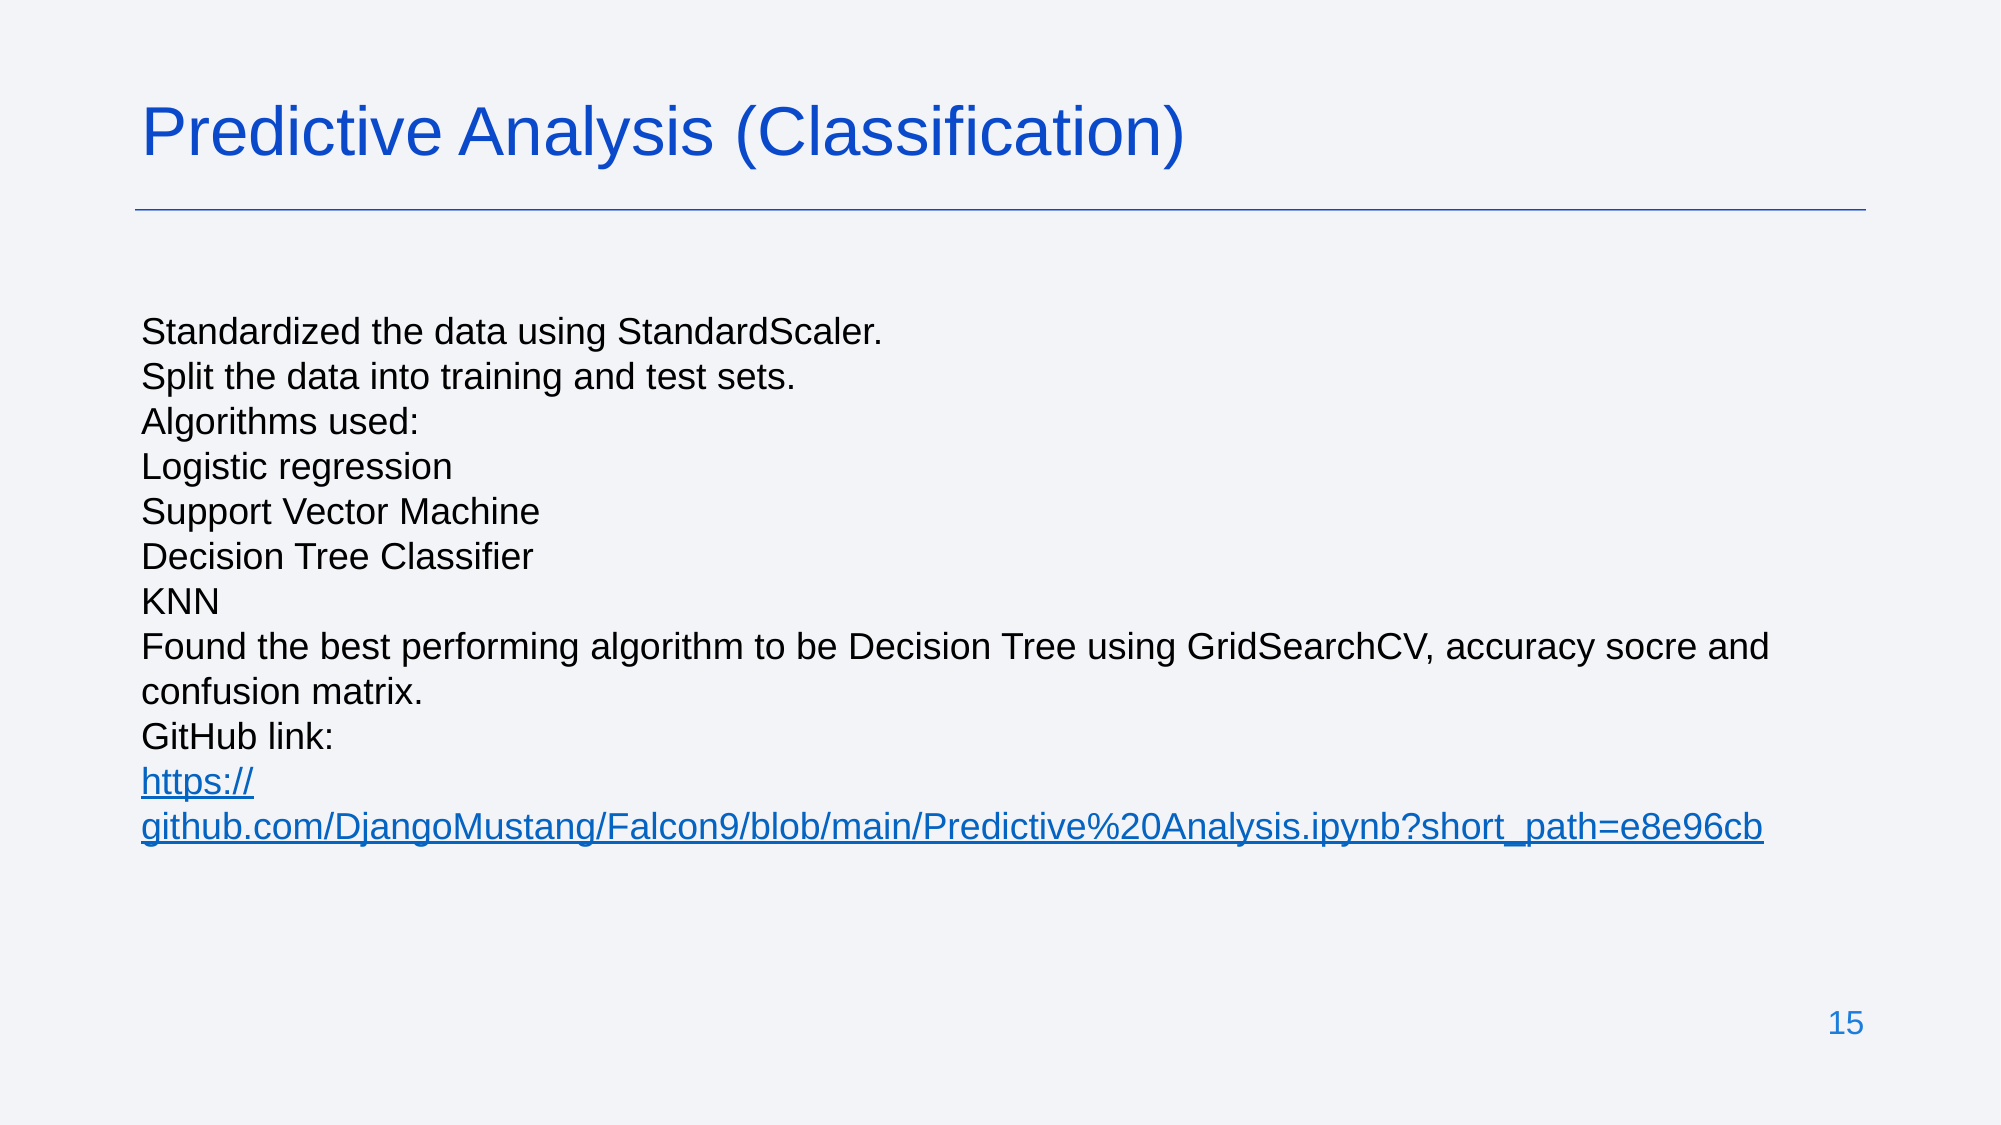

Predictive Analysis (Classification)
Standardized the data using StandardScaler.
Split the data into training and test sets.
Algorithms used:
Logistic regression
Support Vector Machine
Decision Tree Classifier
KNN
Found the best performing algorithm to be Decision Tree using GridSearchCV, accuracy socre and confusion matrix.
GitHub link:
https://github.com/DjangoMustang/Falcon9/blob/main/Predictive%20Analysis.ipynb?short_path=e8e96cb

15